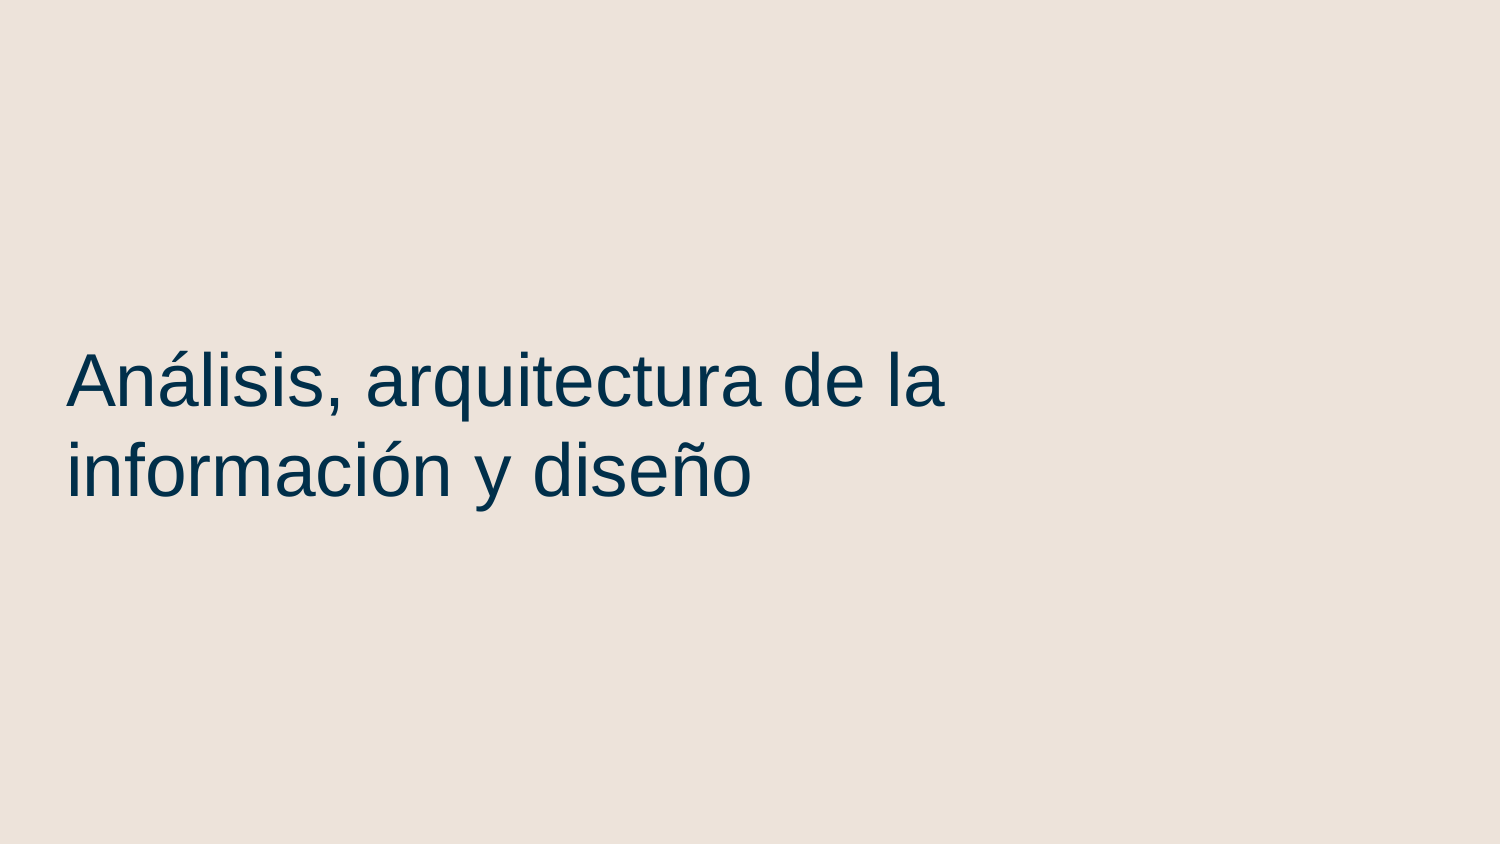

# Análisis, arquitectura de la información y diseño